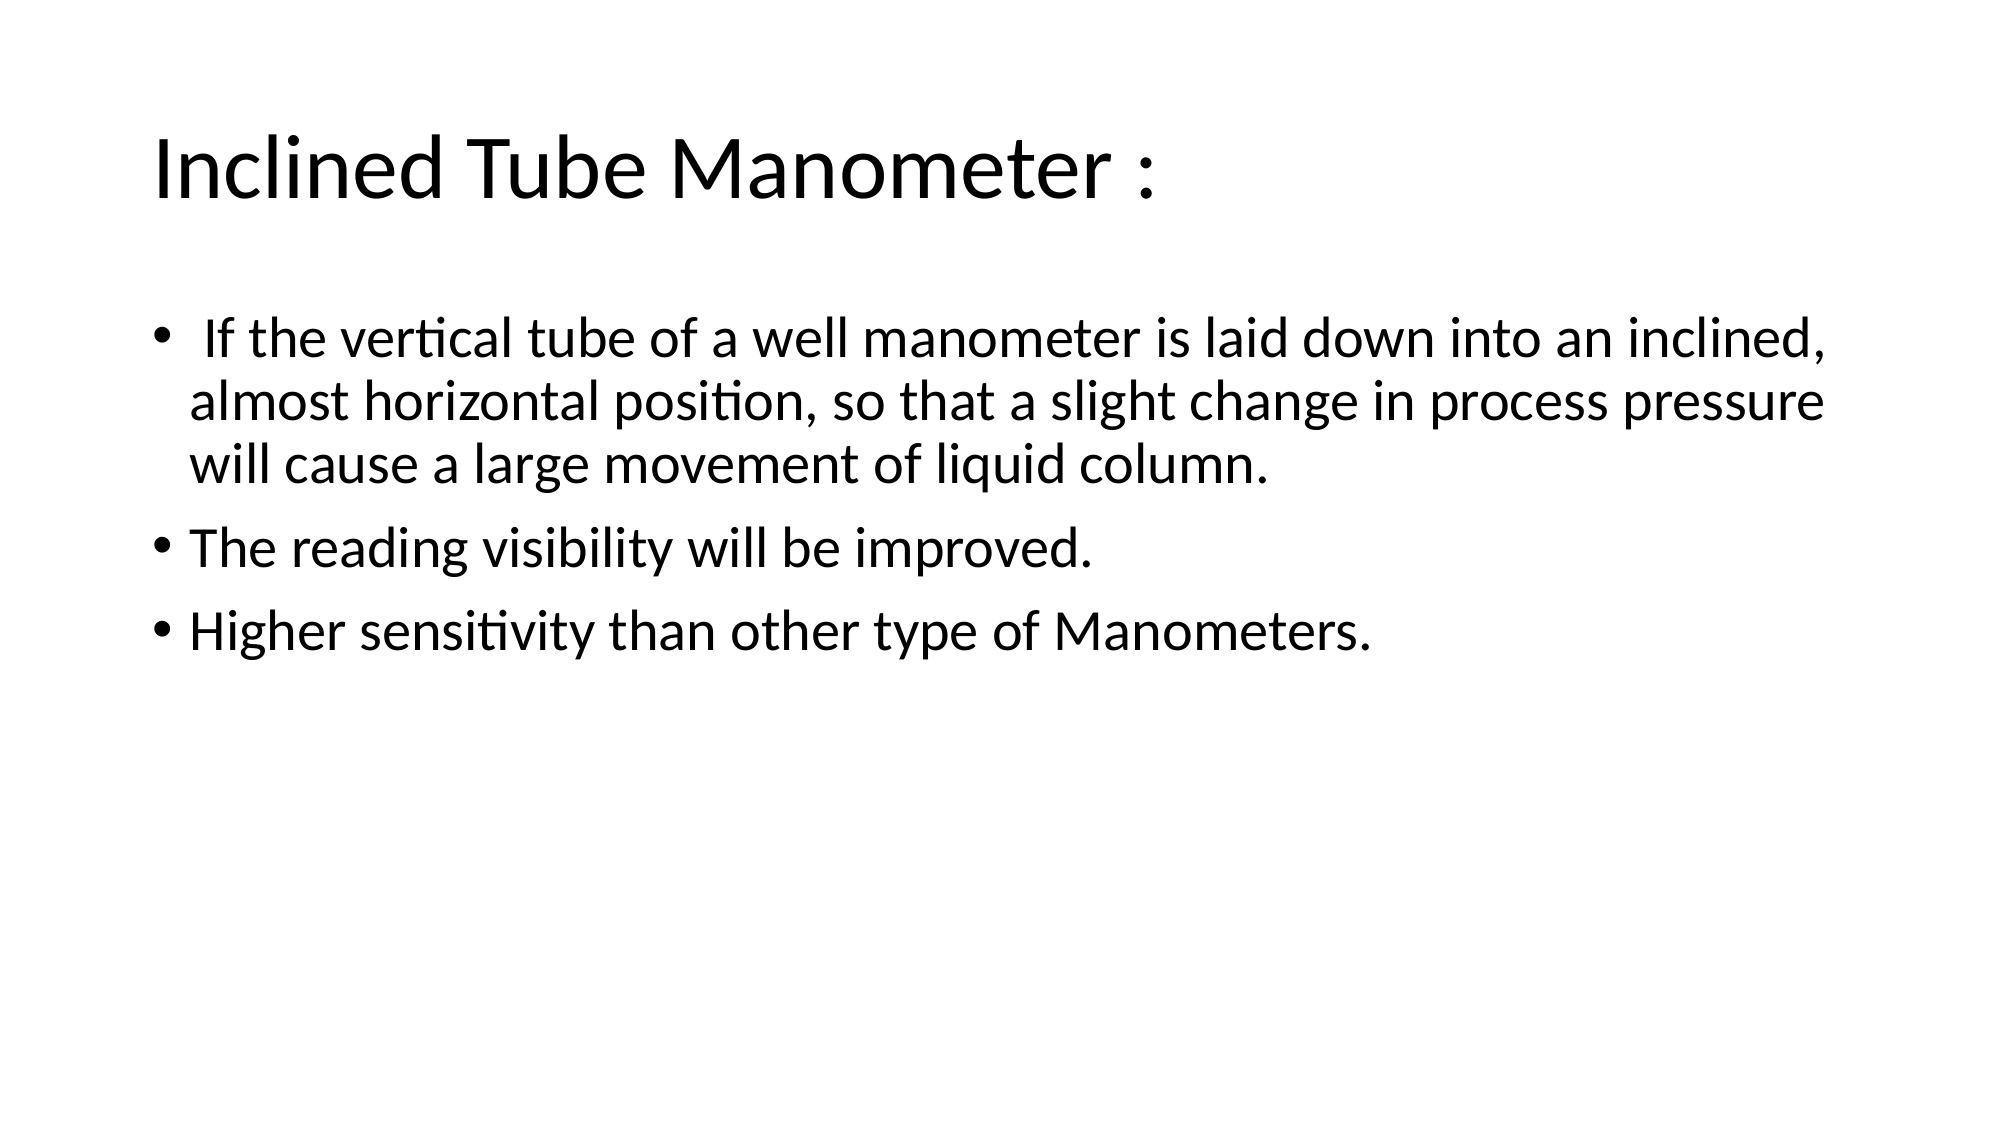

# Inclined Tube Manometer :
 If the vertical tube of a well manometer is laid down into an inclined, almost horizontal position, so that a slight change in process pressure will cause a large movement of liquid column.
The reading visibility will be improved.
Higher sensitivity than other type of Manometers.